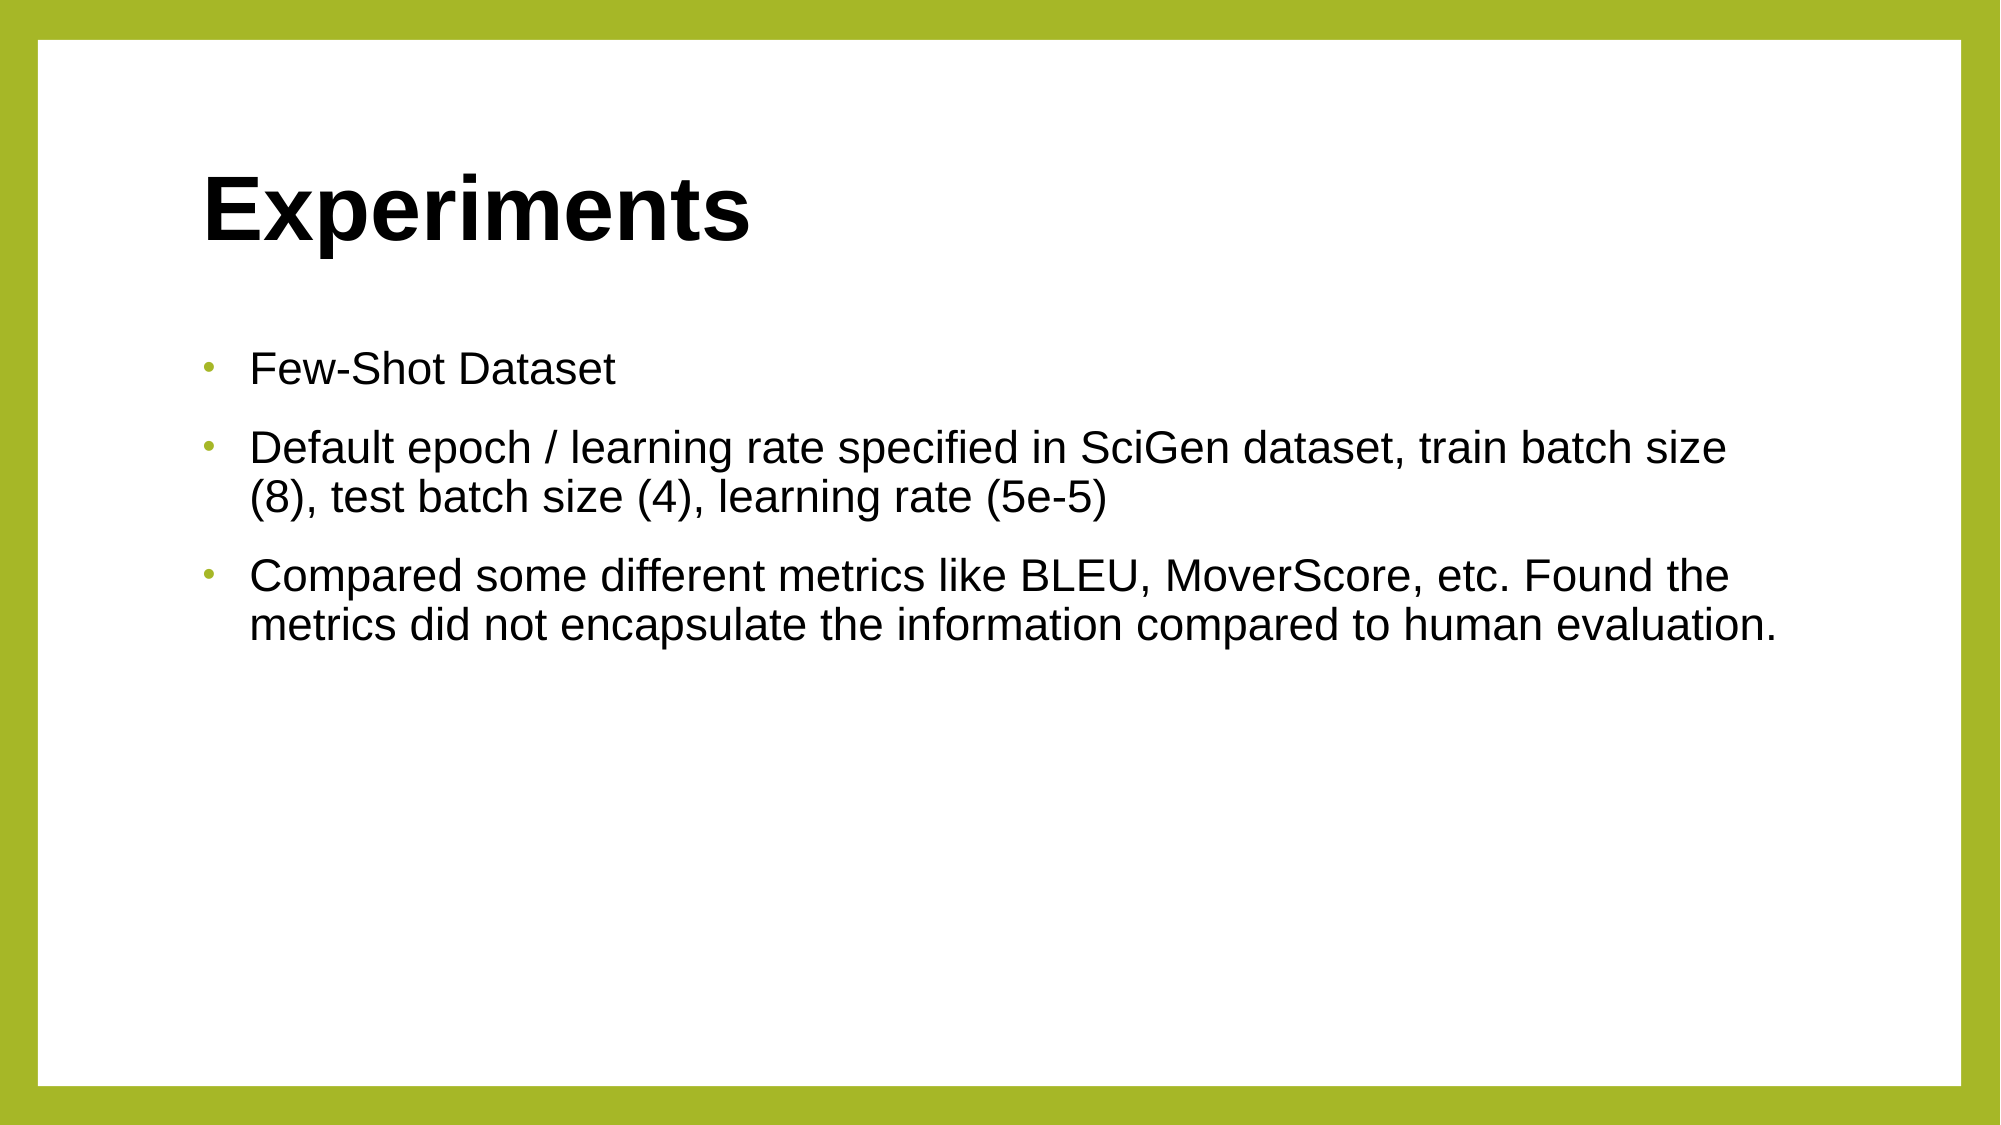

# Experiments
Few-Shot Dataset
Default epoch / learning rate specified in SciGen dataset, train batch size (8), test batch size (4), learning rate (5e-5)
Compared some different metrics like BLEU, MoverScore, etc. Found the metrics did not encapsulate the information compared to human evaluation.